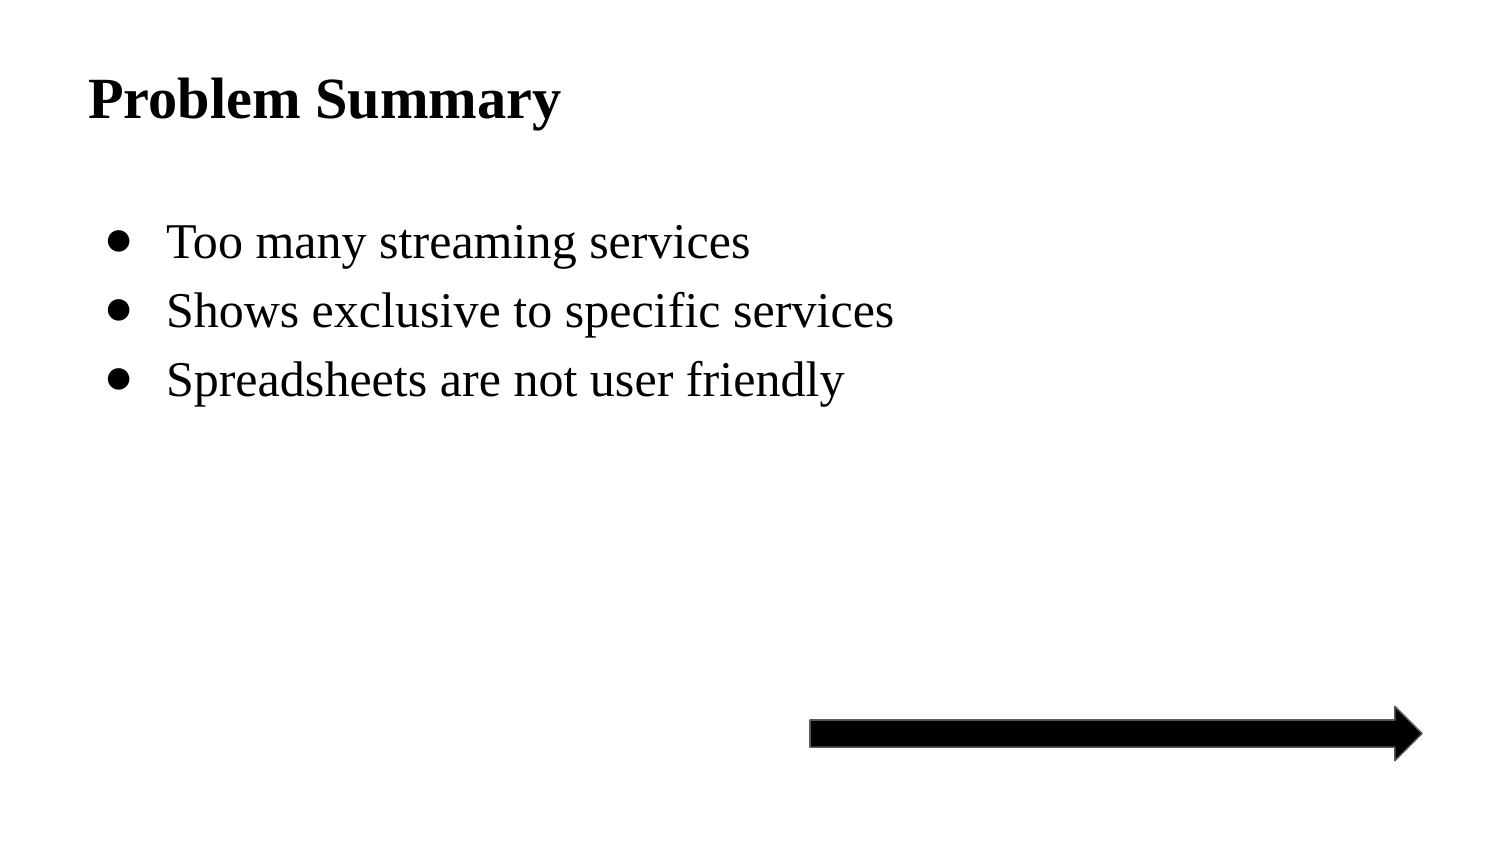

# Problem Summary
Too many streaming services
Shows exclusive to specific services
Spreadsheets are not user friendly